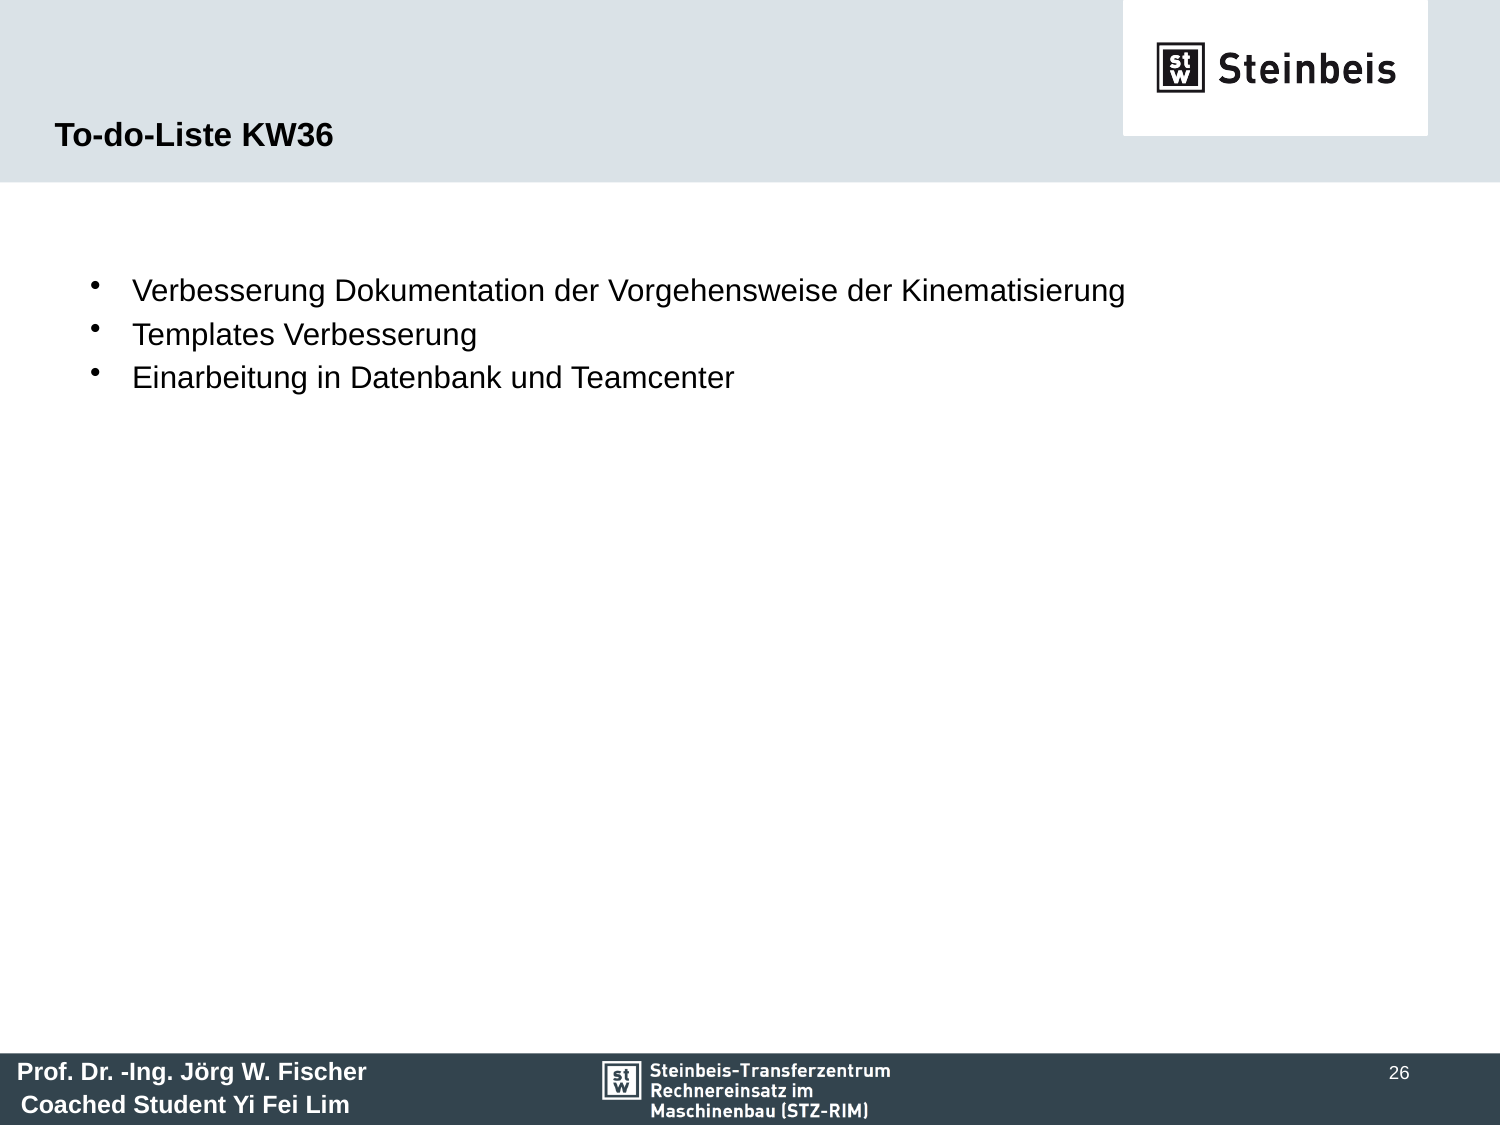

# To-do-Liste KW36
Verbesserung Dokumentation der Vorgehensweise der Kinematisierung
Templates Verbesserung
Einarbeitung in Datenbank und Teamcenter

26